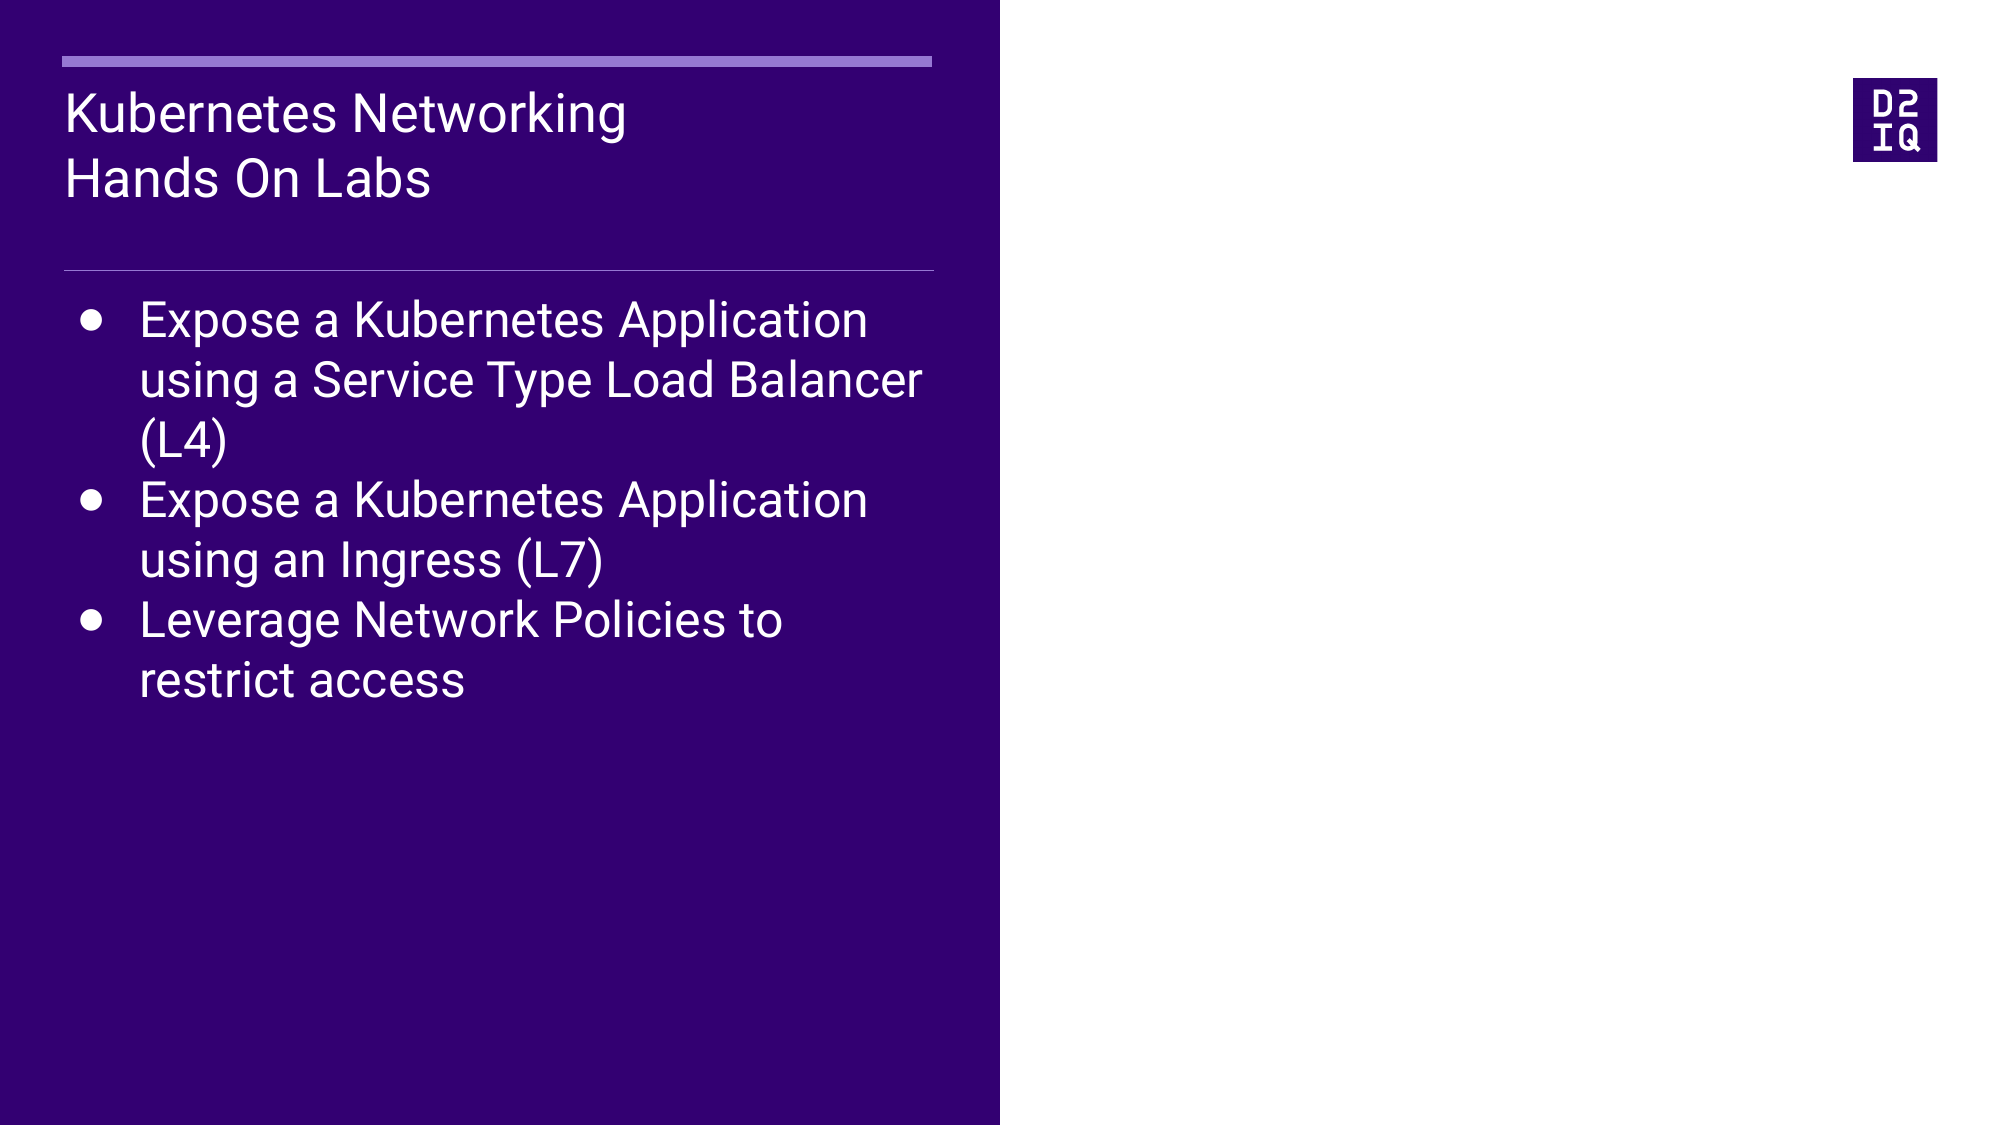

# Kubernetes Networking
Hands On Labs
Expose a Kubernetes Application using a Service Type Load Balancer (L4)
Expose a Kubernetes Application using an Ingress (L7)
Leverage Network Policies to restrict access